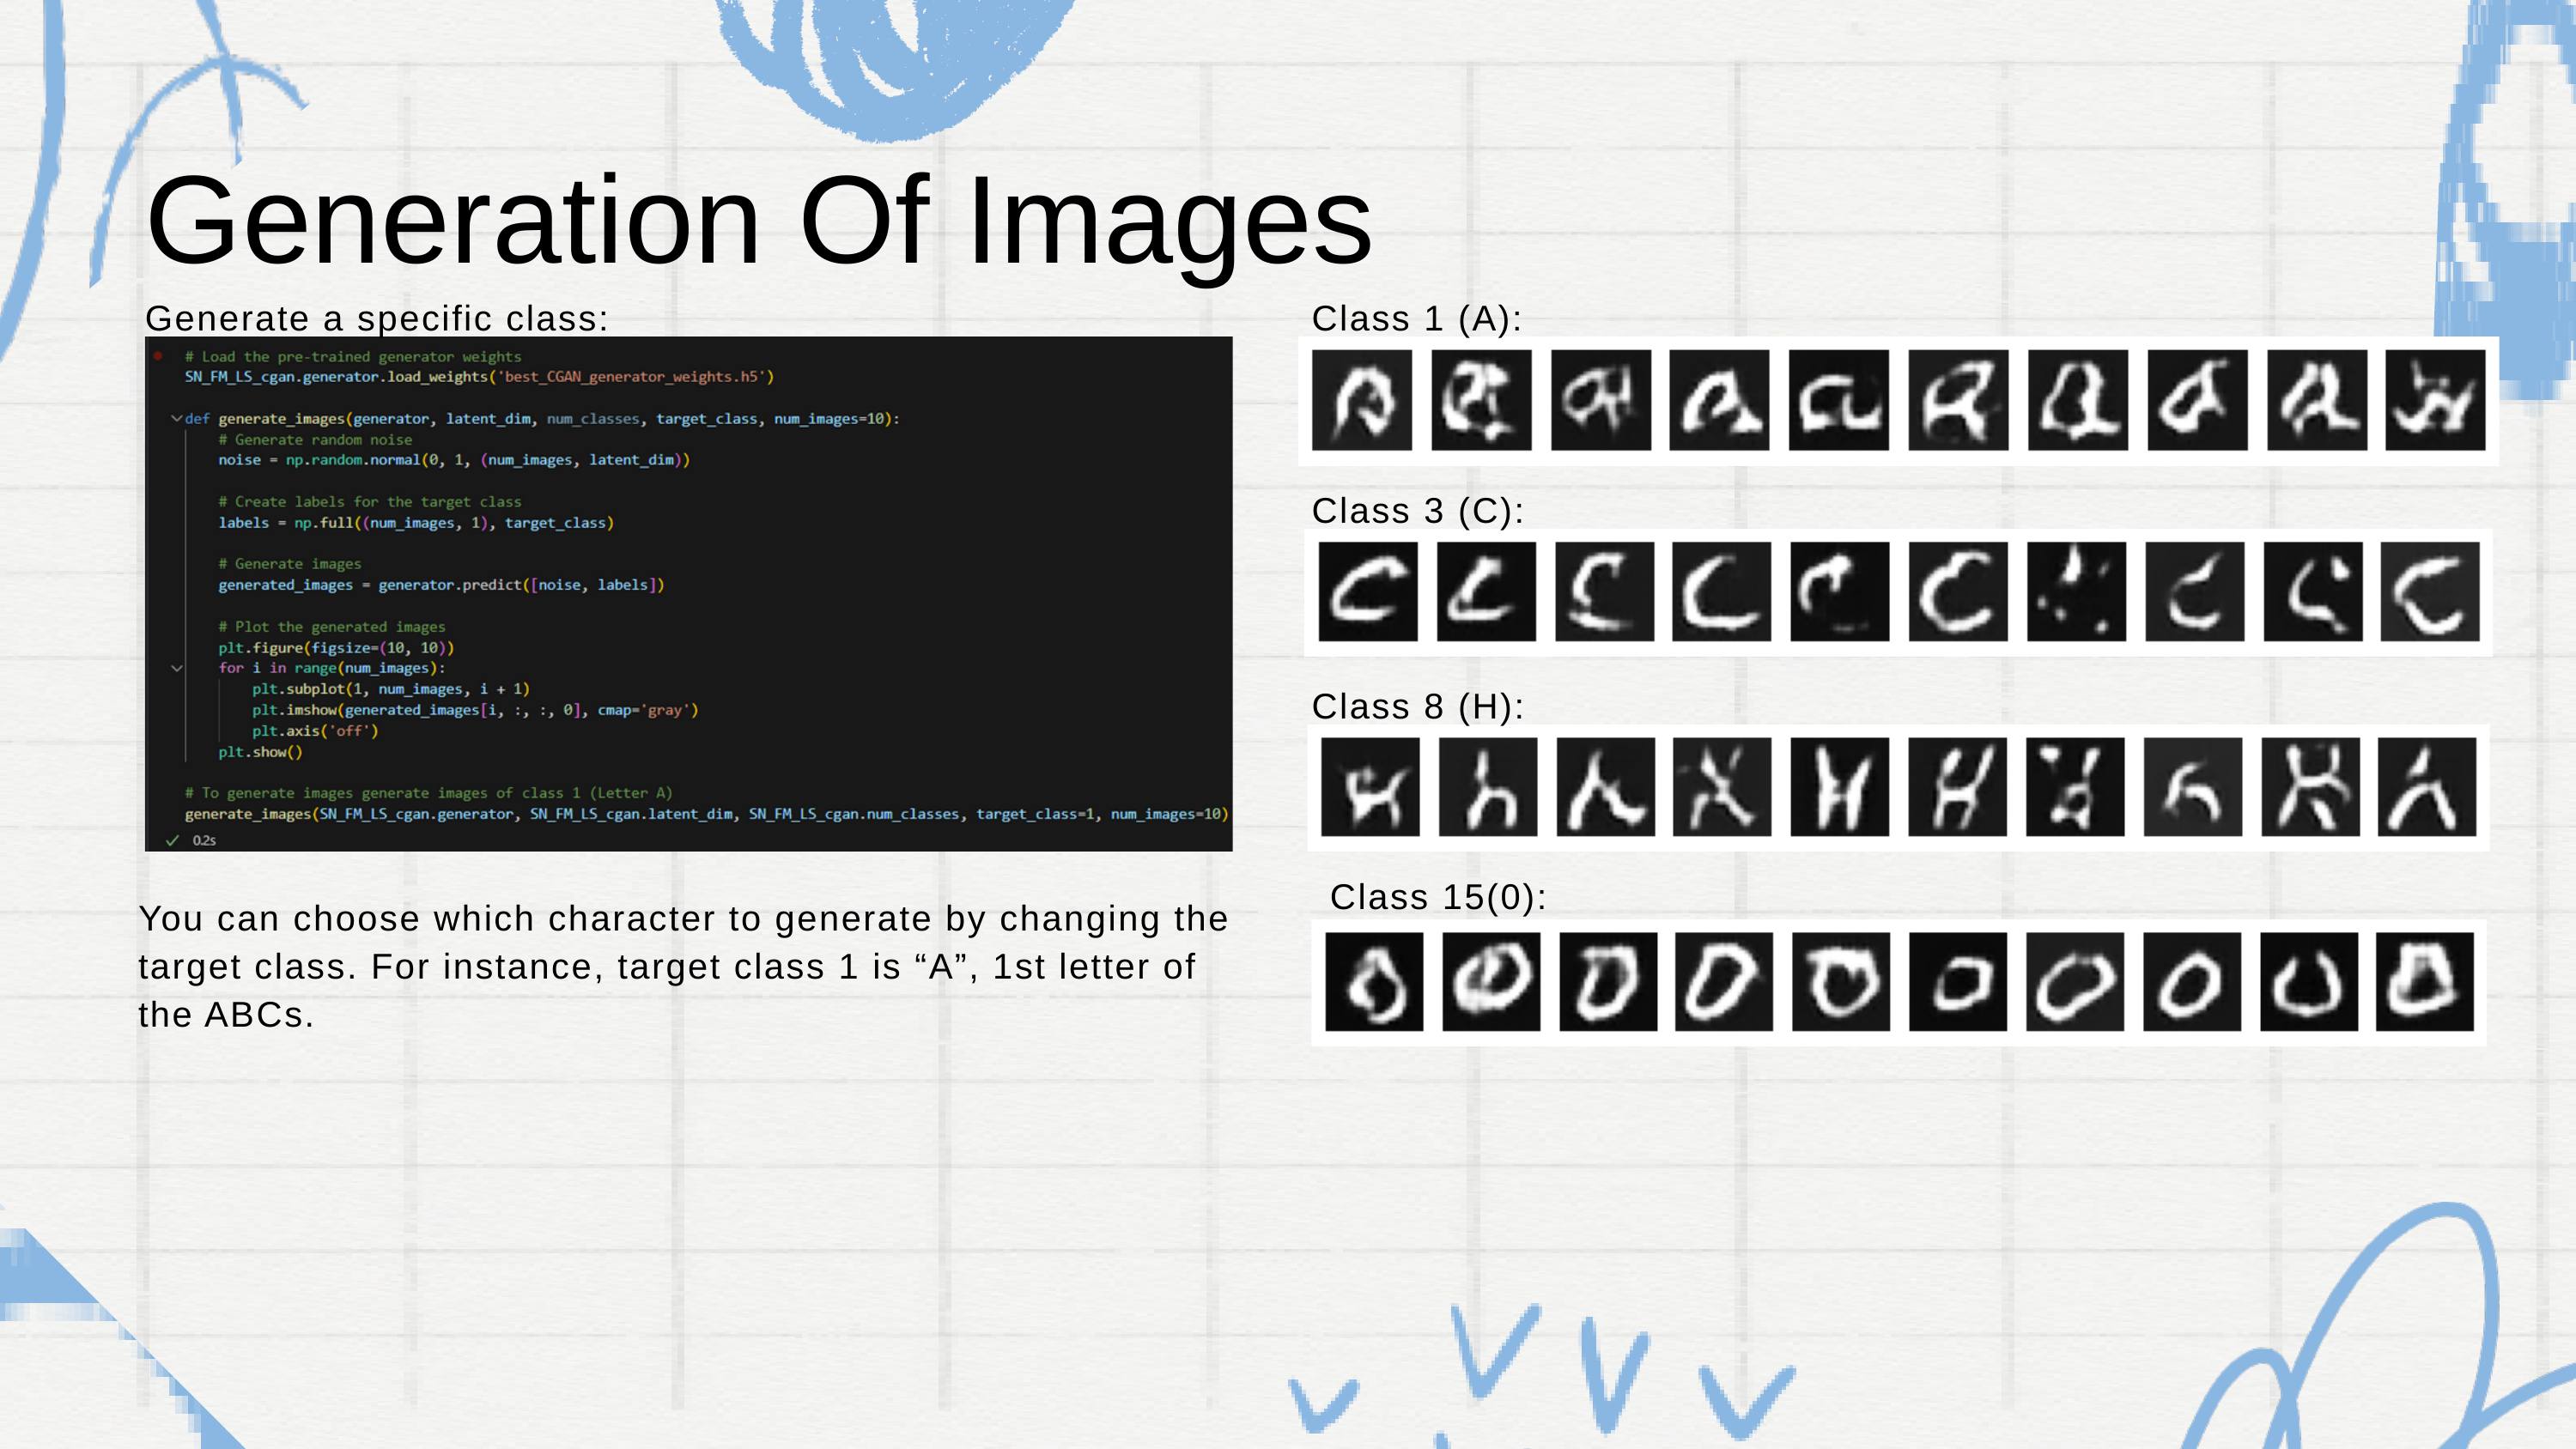

Generation Of Images
Generate a specific class:
Class 1 (A):

Class 3 (C):

Class 8 (H):

Class 15(0):
You can choose which character to generate by changing the target class. For instance, target class 1 is “A”, 1st letter of the ABCs.